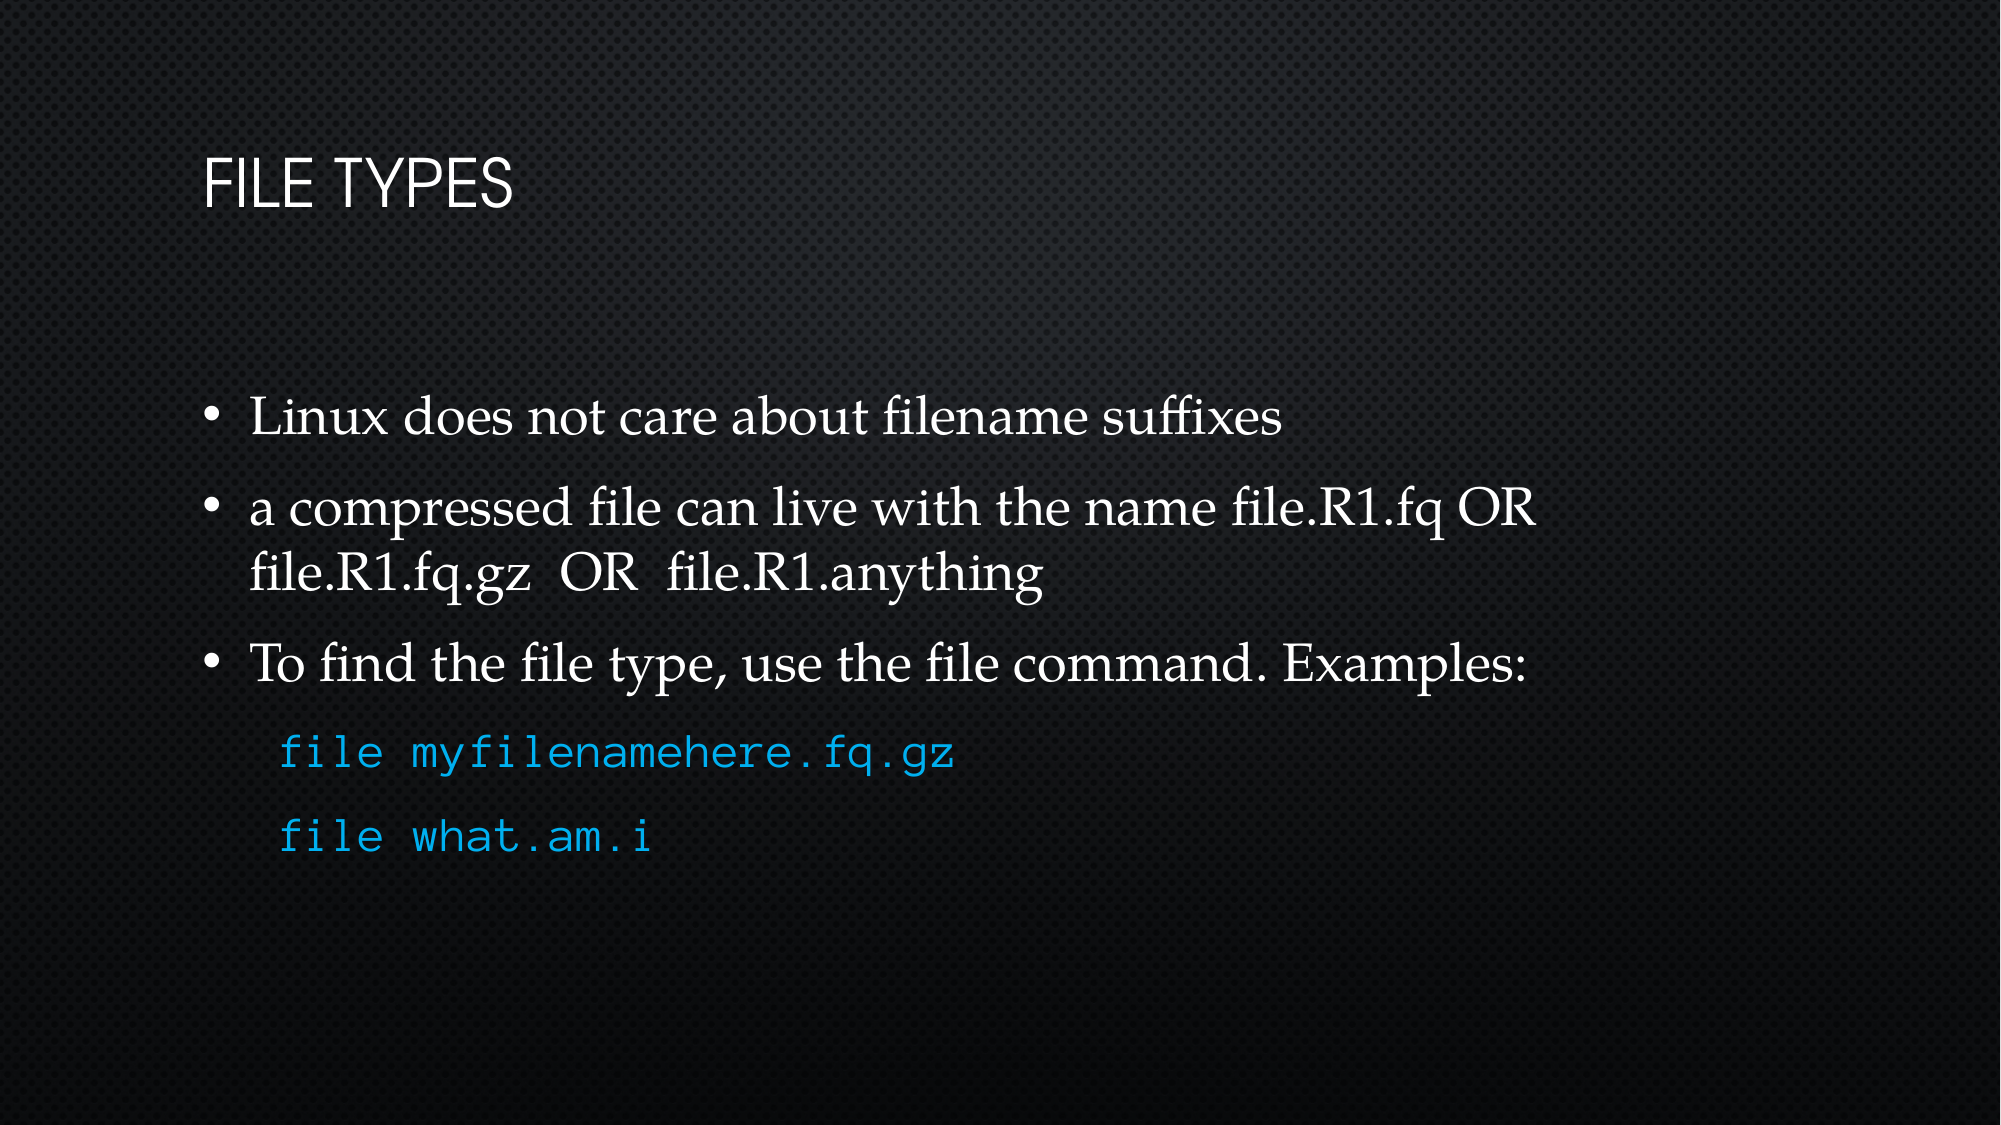

# File Types
Linux does not care about filename suffixes
a compressed file can live with the name file.R1.fq OR file.R1.fq.gz  OR  file.R1.anything
To find the file type, use the file command. Examples:
file myfilenamehere.fq.gz
file what.am.i